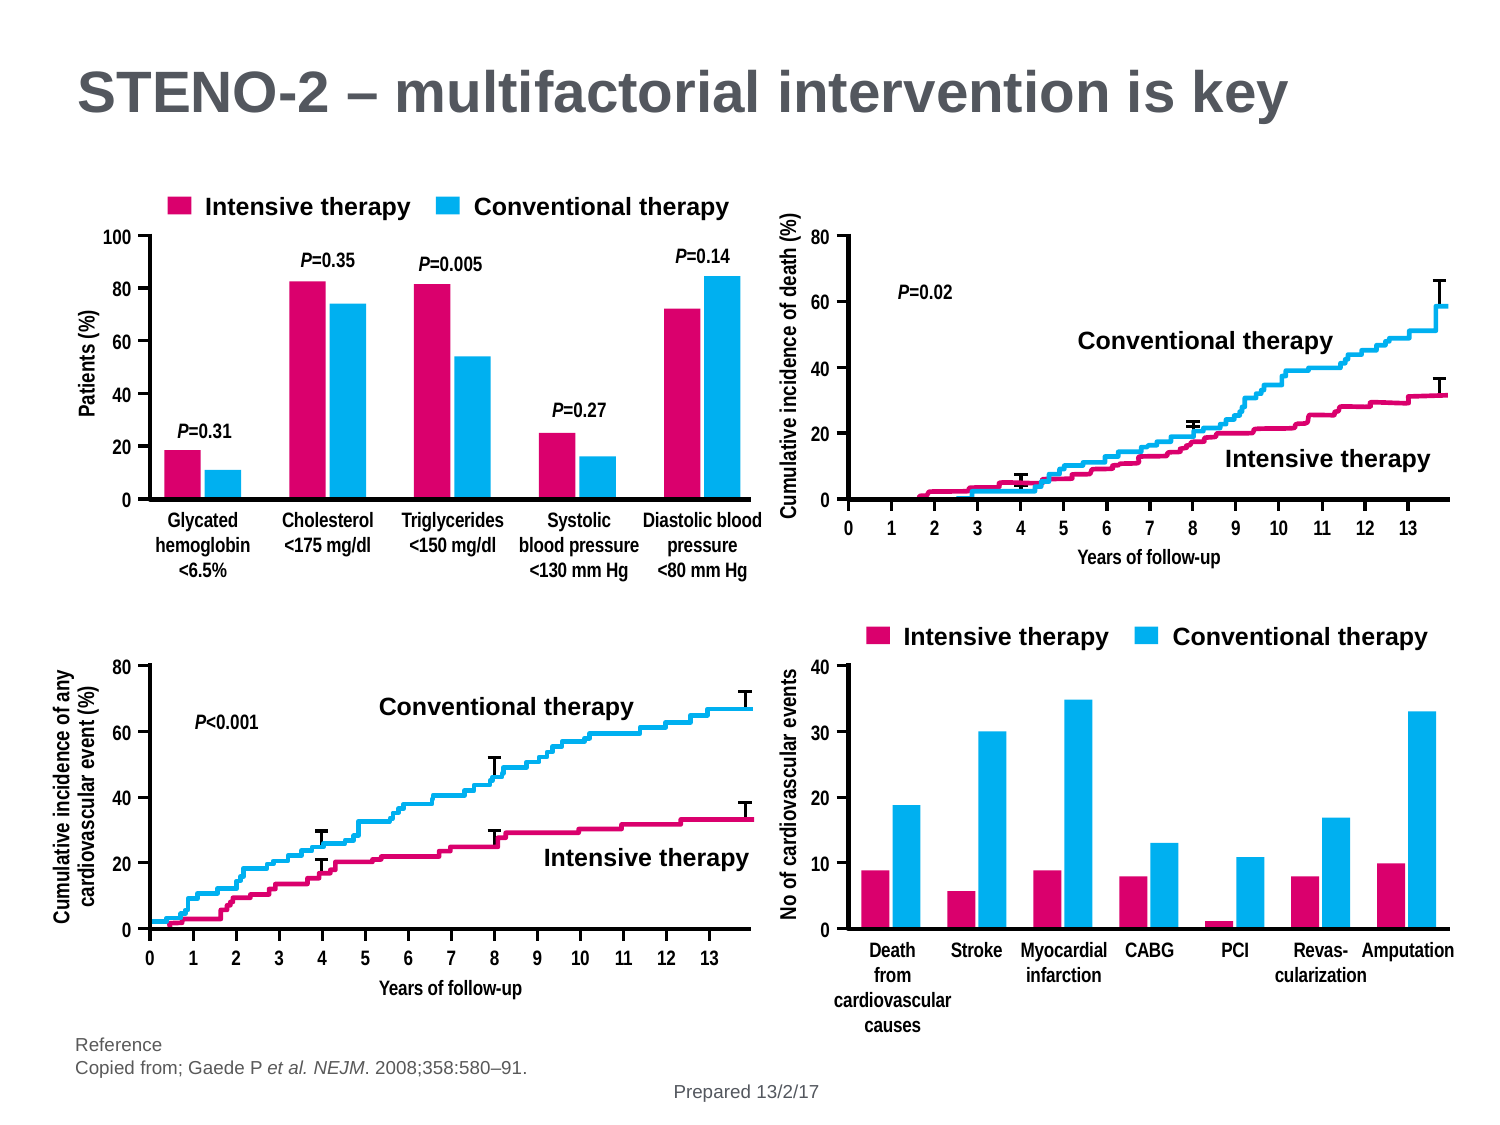

STENO-2 – multifactorial intervention is key
Intensive therapy
Conventional therapy

Cumulative incidence of death (%)
100
80

P=0.14
P=0.35
P=0.005
80
P=0.02

60

 Patients (%)

Conventional therapy
60
40
40
P=0.27

P=0.31
20
20

Intensive therapy

0
0
Glycated
hemoglobin
<6.5%
Cholesterol
<175 mg/dl
Triglycerides
<150 mg/dl
Systolic
blood pressure
<130 mm Hg
Diastolic blood
pressure
<80 mm Hg
0
1
2
3
4
5
6
7
8
9
10
11
12
13
Years of follow-up
Intensive therapy
Conventional therapy

80
40
 No of cardiovascular events
Cumulative incidence of any
cardiovascular event (%)

Conventional therapy

P<0.001

60
30

40
20

Intensive therapy
20
10

0
0
0
1
2
3
4
5
6
7
8
9
10
11
12
13
Death
from
cardiovascular
causes
Stroke
Myocardial
infarction
CABG
PCI
Revas-
cularization
Amputation
Years of follow-up
Reference
Copied from; Gaede P et al. NEJM. 2008;358:580–91.